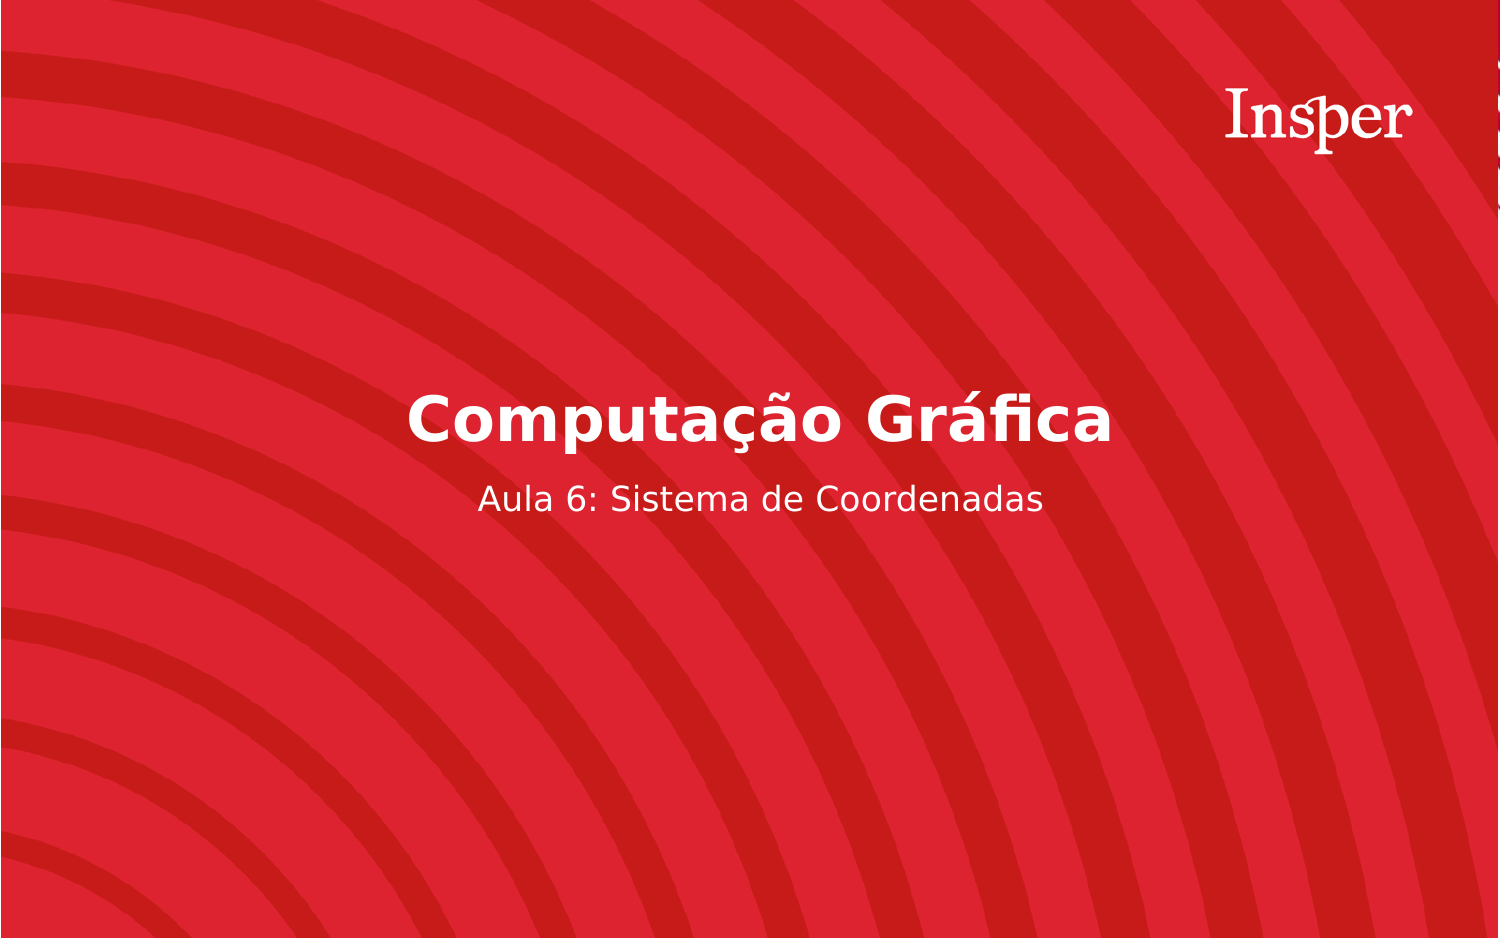

Computação Gráfica
Aula 6: Sistema de Coordenadas